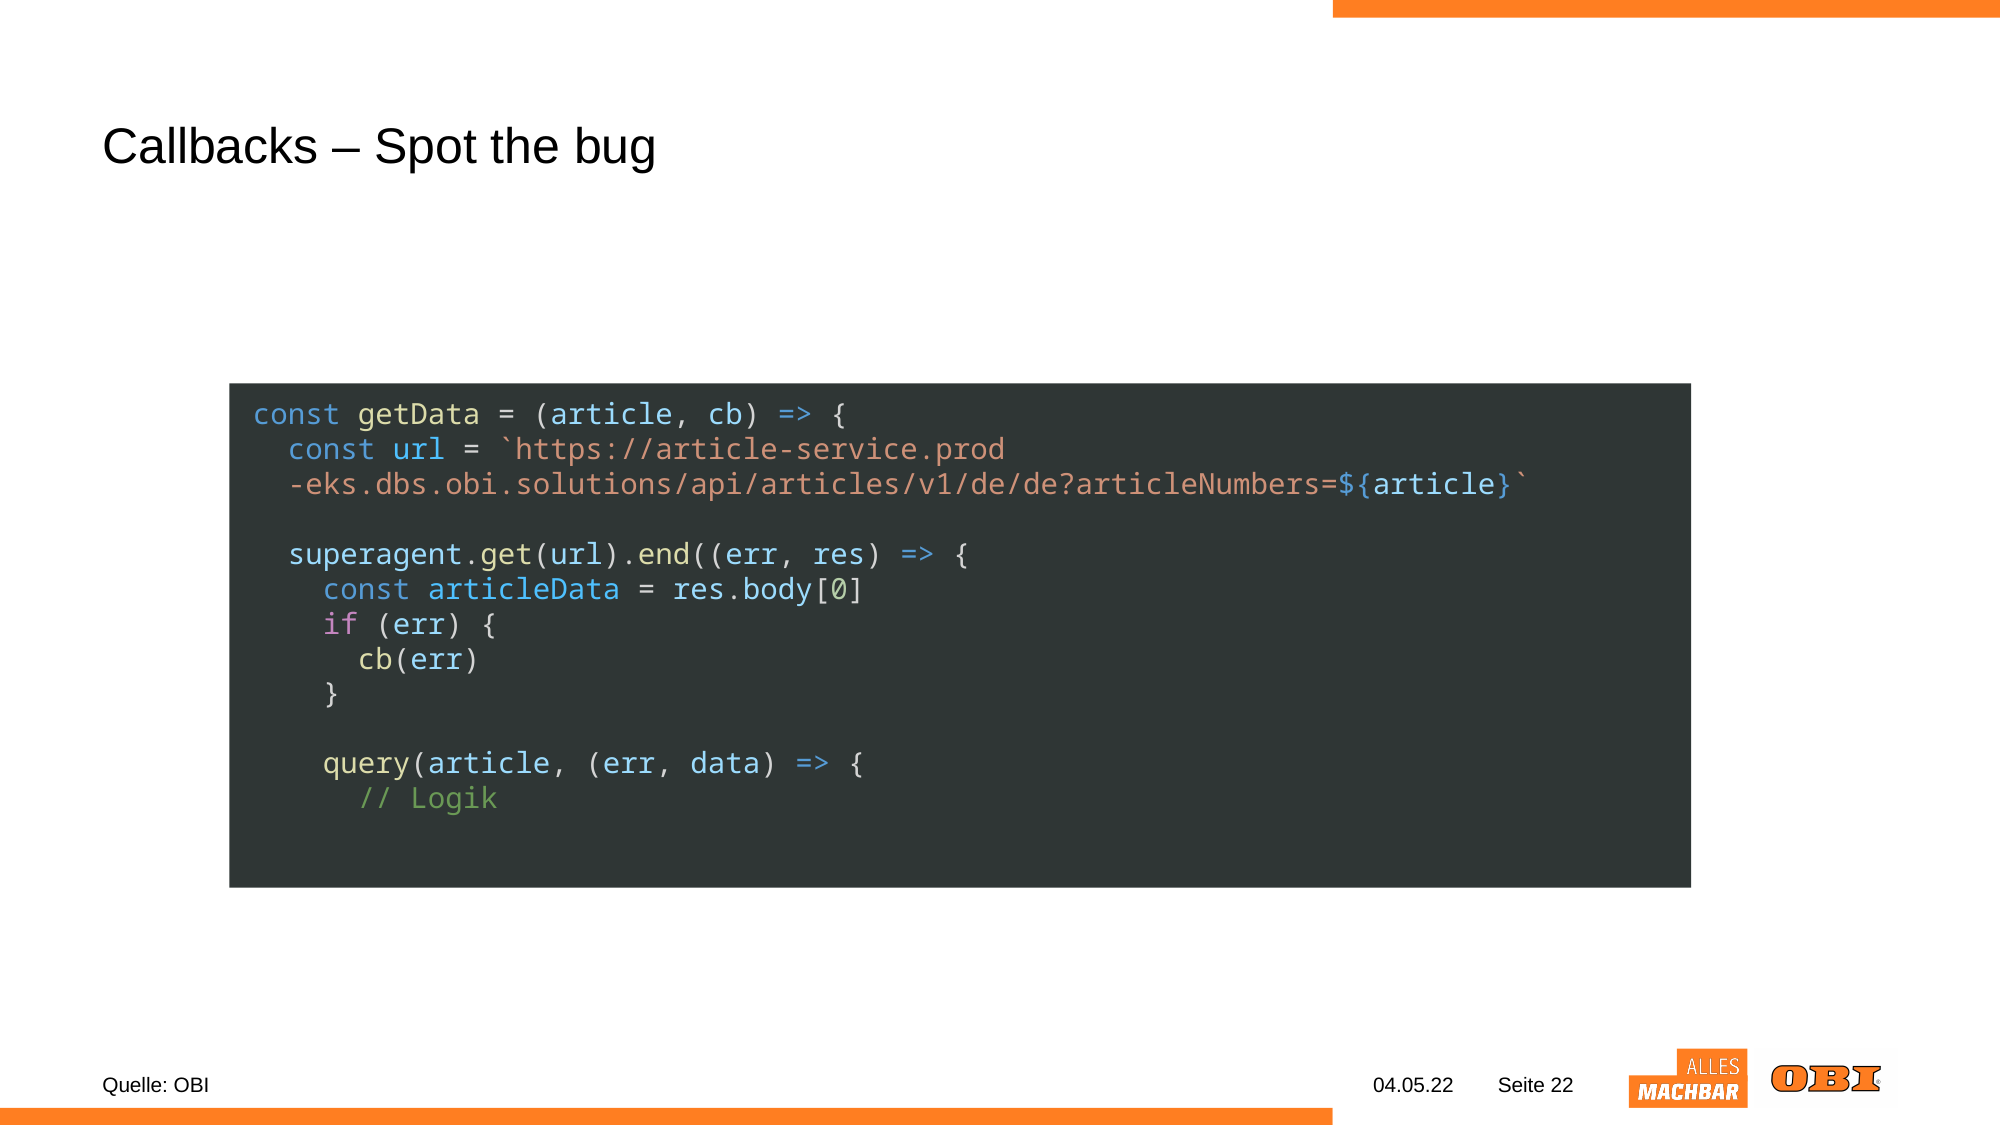

# Callbacks – Spot the bug

const getData = (article, cb) => {
  const url = `https://article-service.prod
  -eks.dbs.obi.solutions/api/articles/v1/de/de?articleNumbers=${article}`

  superagent.get(url).end((err, res) => {
    const articleData = res.body[0]
    if (err) {
      cb(err)
    }

    query(article, (err, data) => {
      // Logik

Quelle: OBI
04.05.22
Seite 22